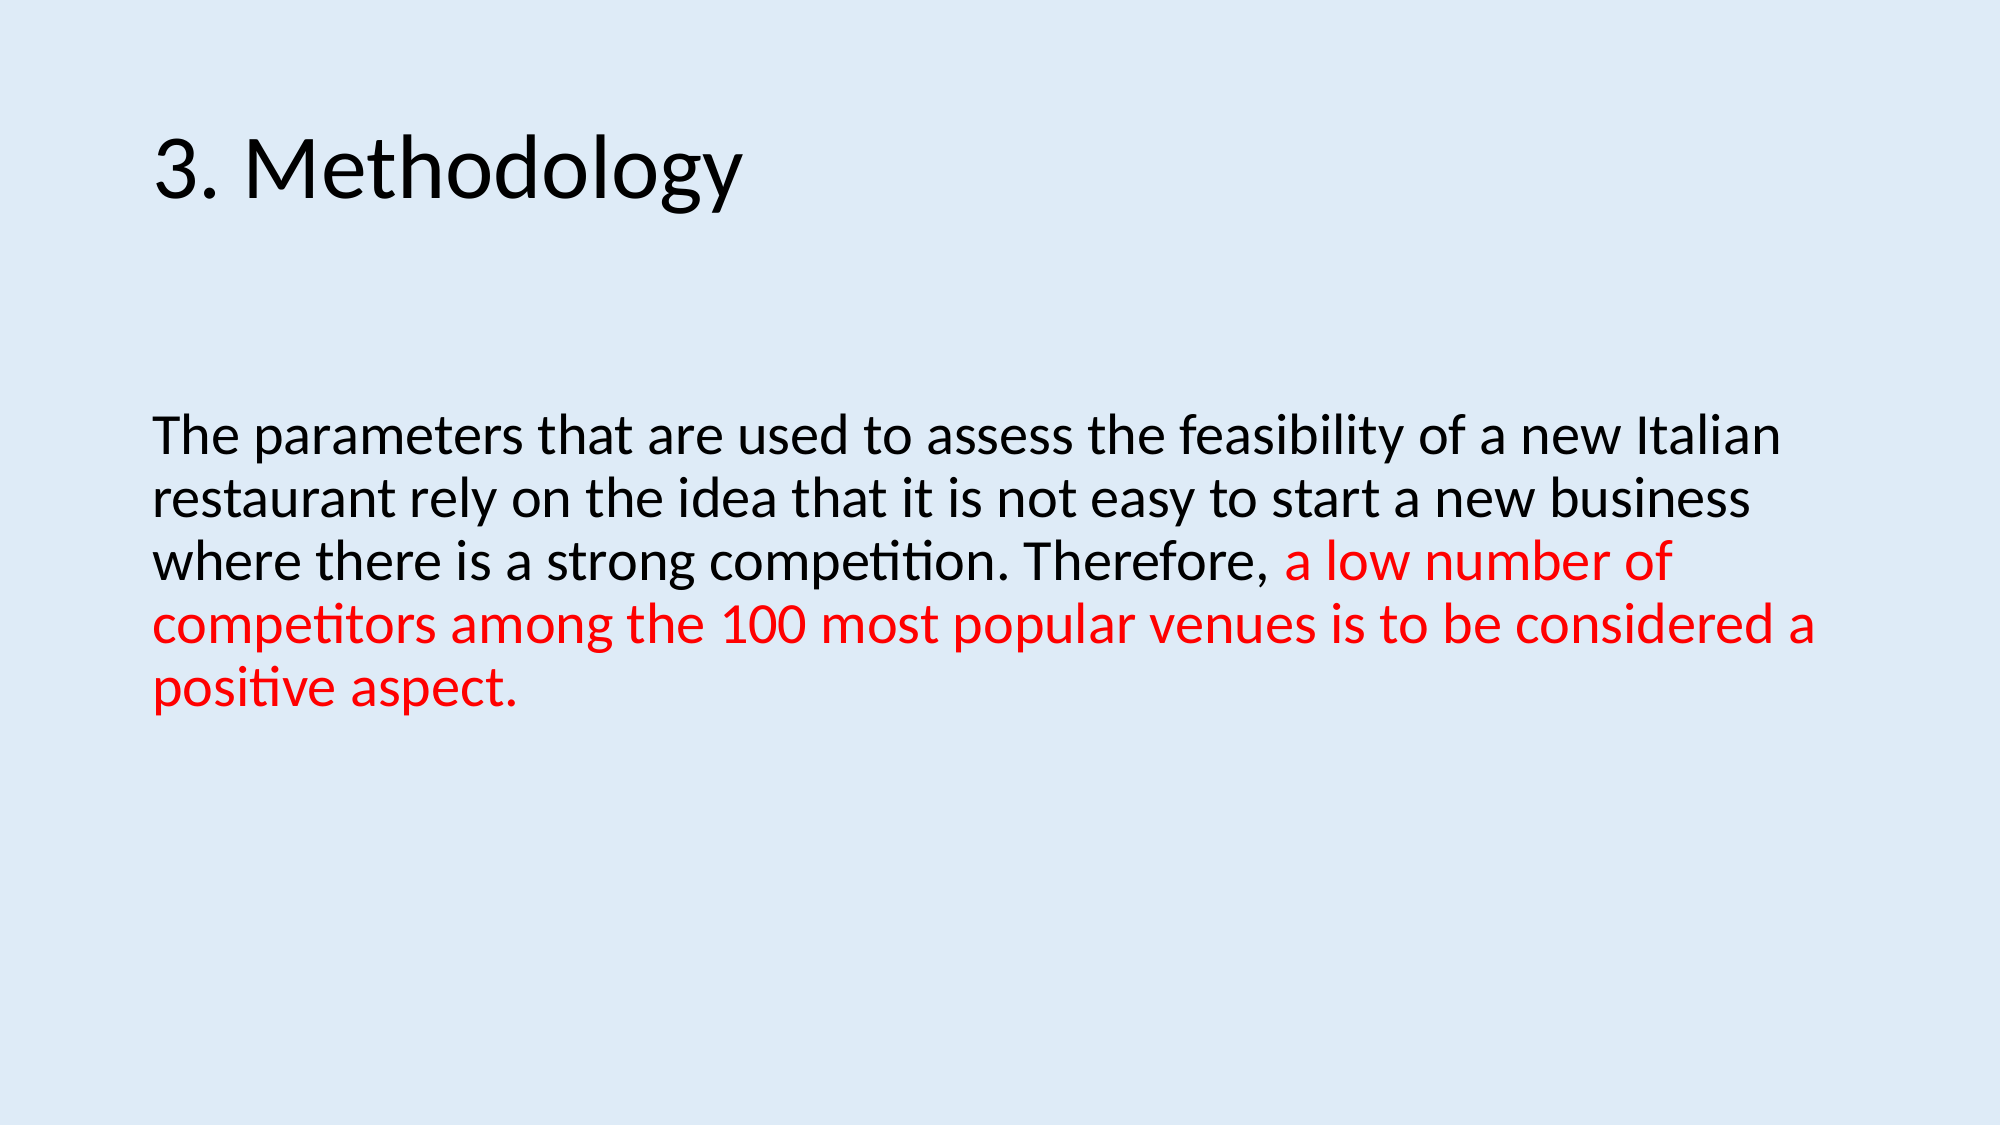

# 3. Methodology
The parameters that are used to assess the feasibility of a new Italian restaurant rely on the idea that it is not easy to start a new business where there is a strong competition. Therefore, a low number of competitors among the 100 most popular venues is to be considered a positive aspect.